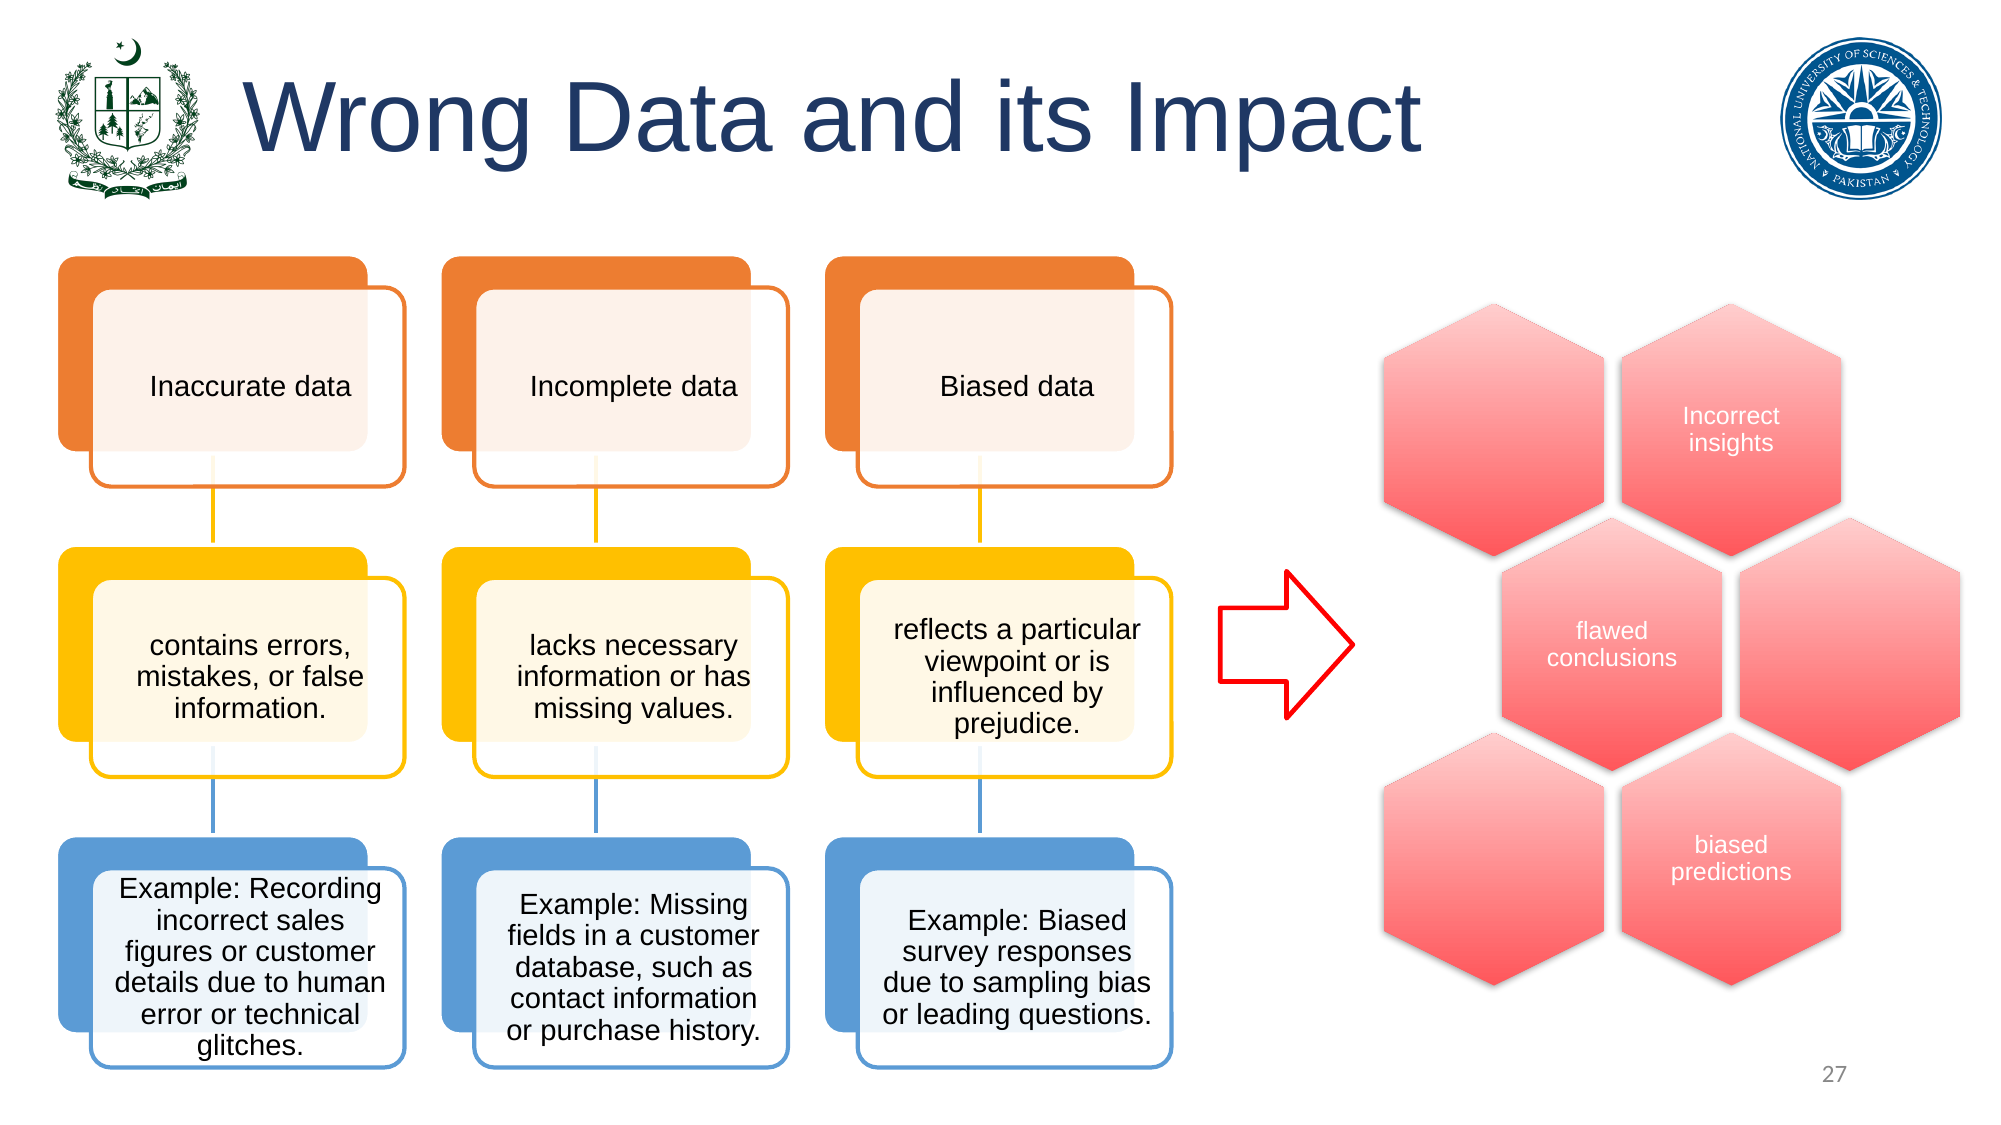

# Wrong Data and its Impact
Incorrect insights

flawed conclusions

biased predictions

Inaccurate data
contains errors, mistakes, or false information.
Example: Recording incorrect sales figures or customer details due to human error or technical glitches.
Incomplete data
lacks necessary information or has missing values.
Example: Missing fields in a customer database, such as contact information or purchase history.
Biased data
reflects a particular viewpoint or is influenced by prejudice.
Example: Biased survey responses due to sampling bias or leading questions.

27